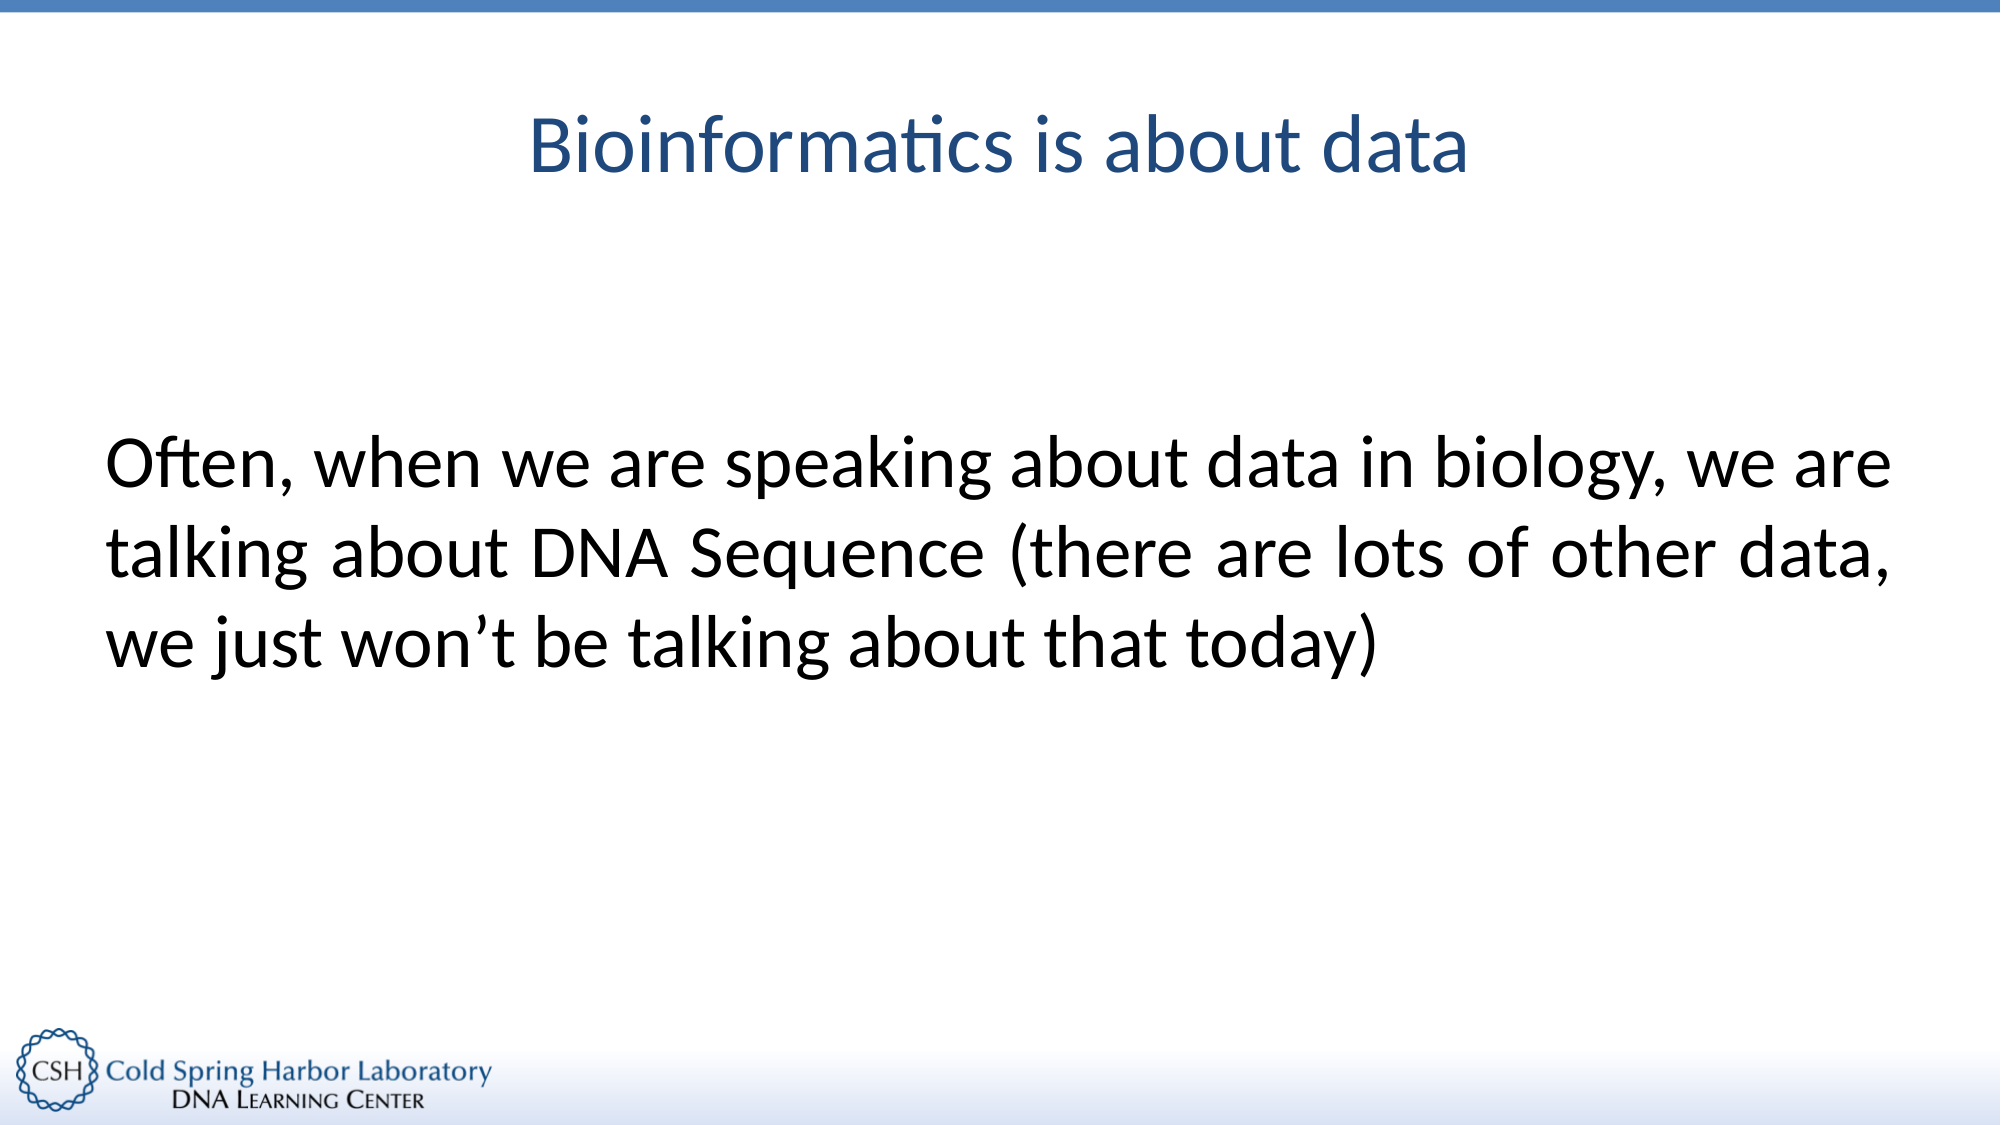

# Bioinformatics is about data
Often, when we are speaking about data in biology, we are talking about DNA Sequence (there are lots of other data, we just won’t be talking about that today)